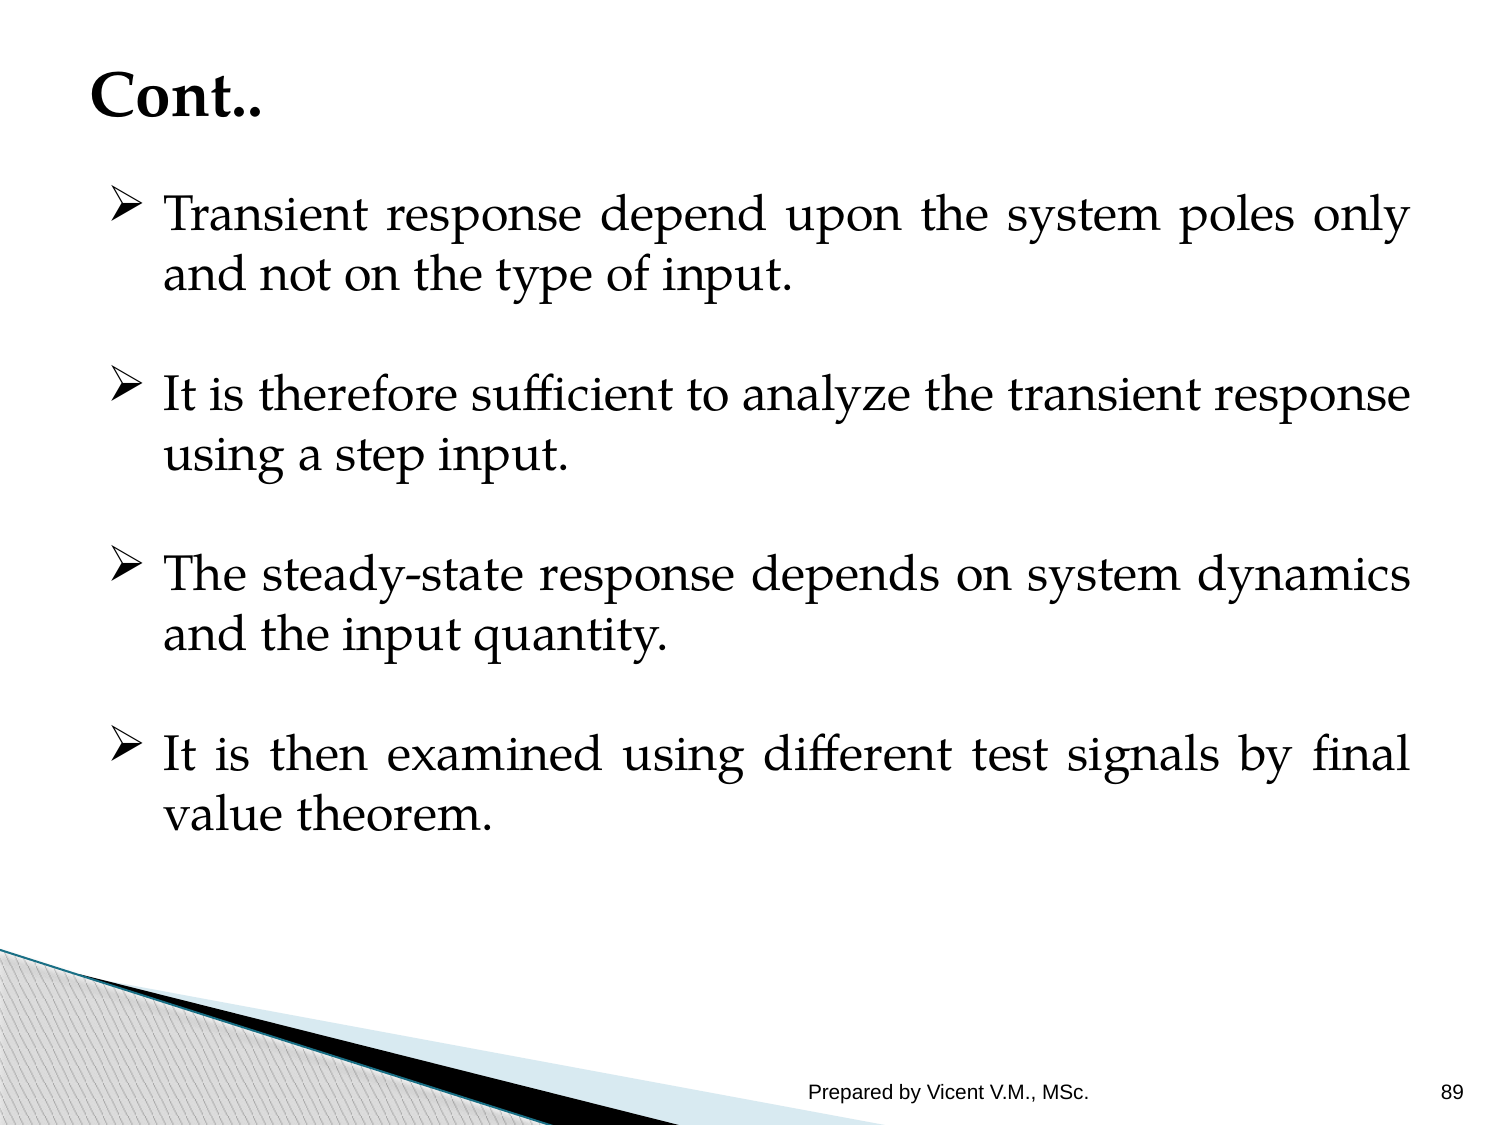

# Cont..
Transient response depend upon the system poles only and not on the type of input.

It is therefore sufficient to analyze the transient response using a step input.

The steady-state response depends on system dynamics and the input quantity.

It is then examined using different test signals by final value theorem.

Prepared by Vicent V.M., MSc.
89